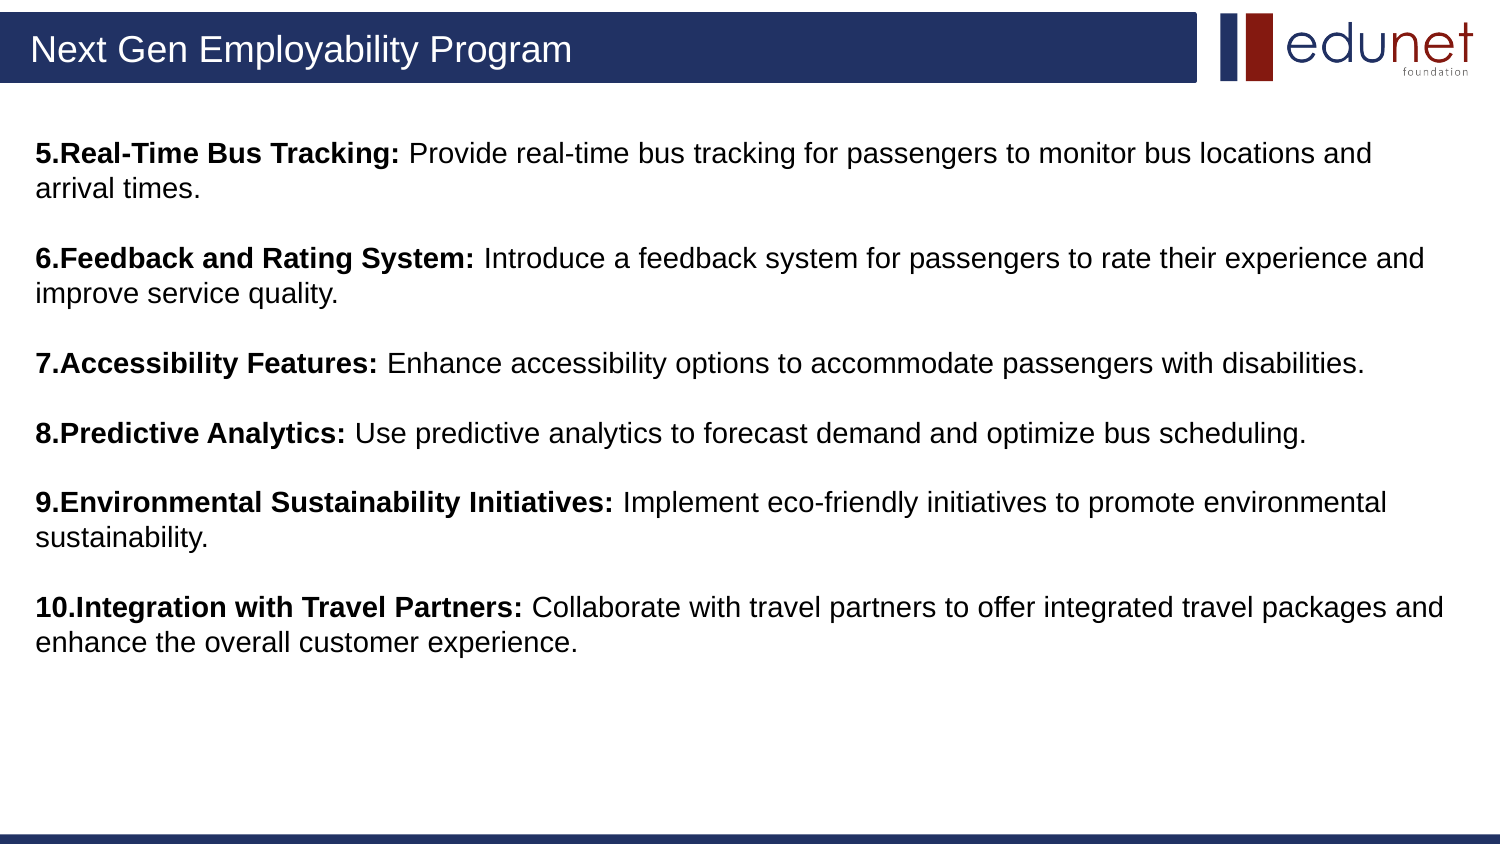

5.Real-Time Bus Tracking: Provide real-time bus tracking for passengers to monitor bus locations and arrival times.

6.Feedback and Rating System: Introduce a feedback system for passengers to rate their experience and improve service quality.

7.Accessibility Features: Enhance accessibility options to accommodate passengers with disabilities.

8.Predictive Analytics: Use predictive analytics to forecast demand and optimize bus scheduling.

9.Environmental Sustainability Initiatives: Implement eco-friendly initiatives to promote environmental sustainability.

10.Integration with Travel Partners: Collaborate with travel partners to offer integrated travel packages and enhance the overall customer experience.